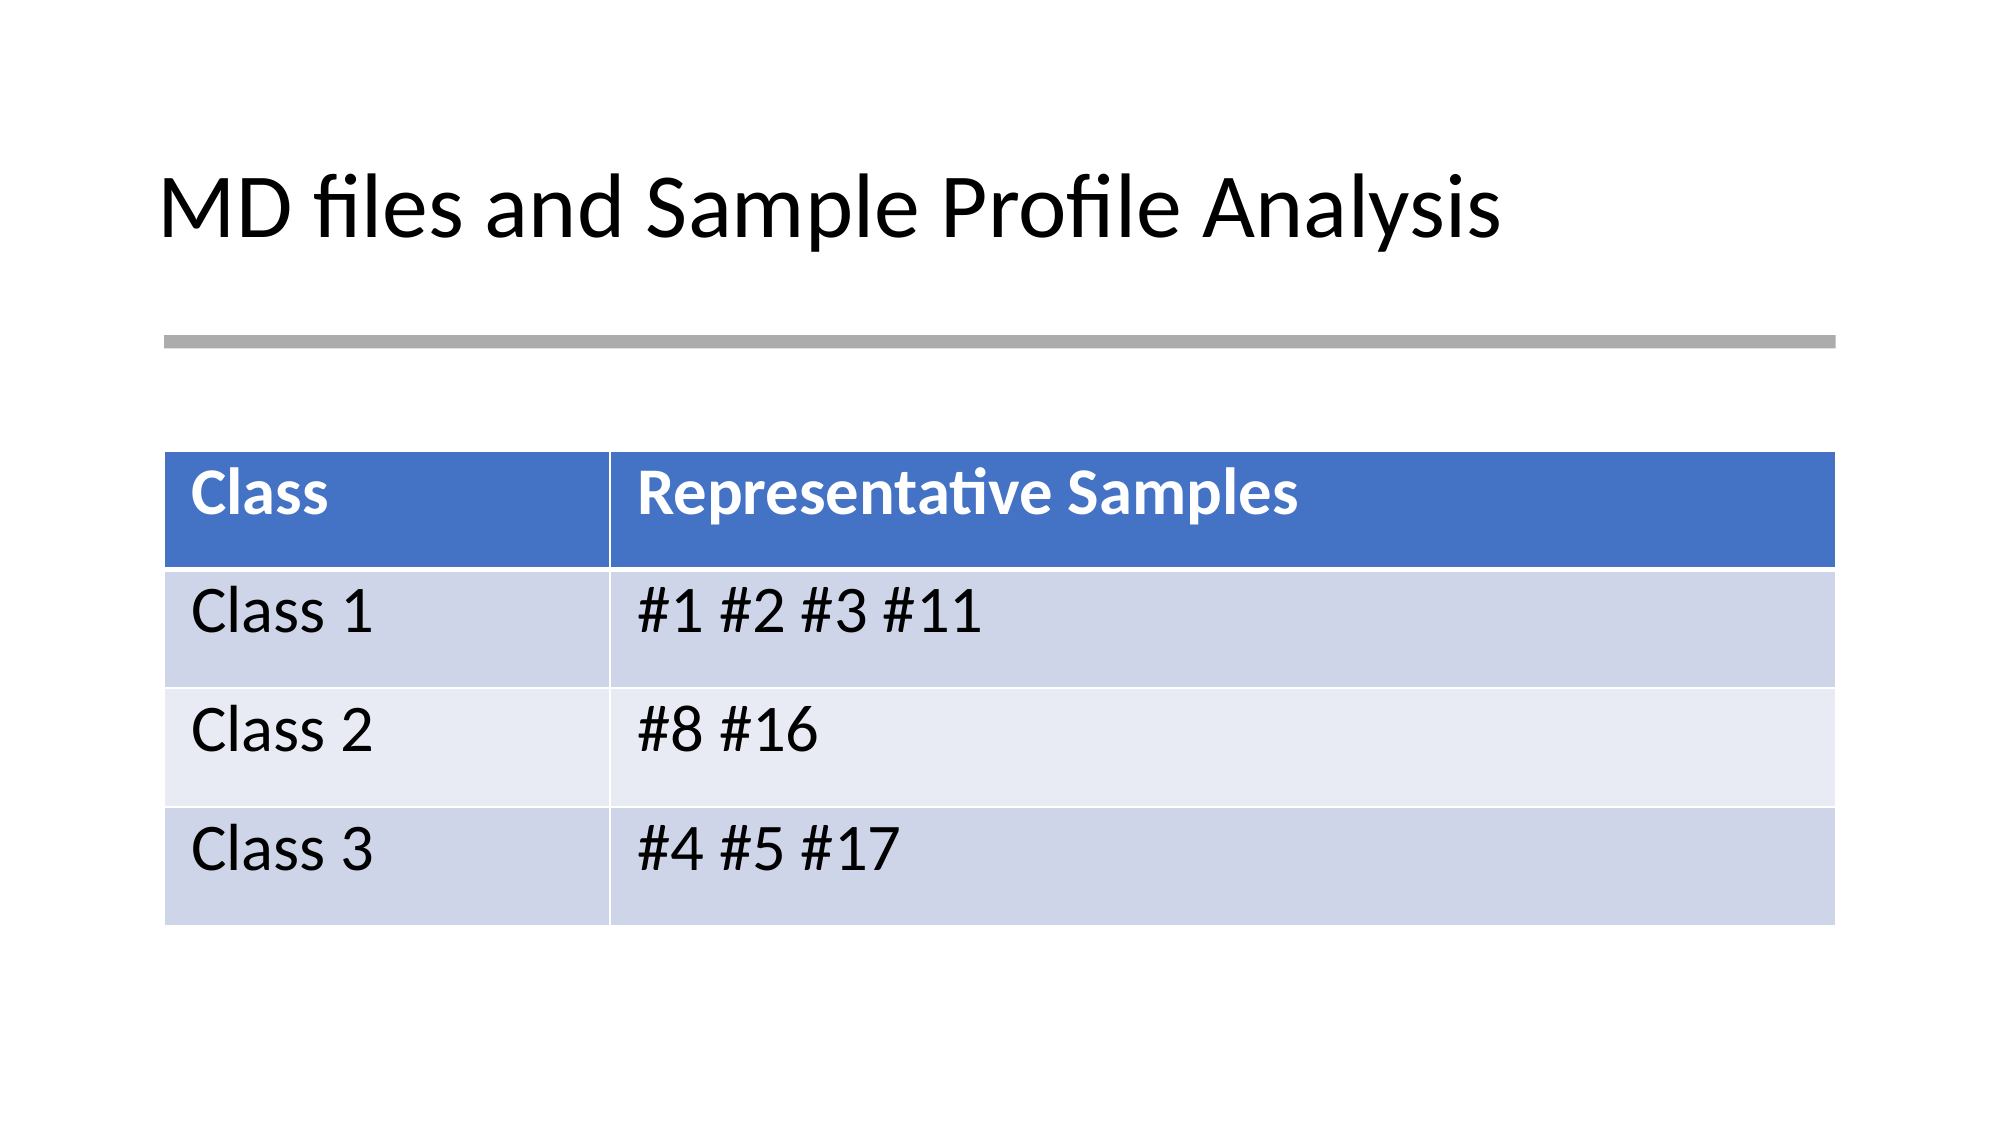

# MD files and Sample Profile Analysis

| Class | Representative Samples |
| --- | --- |
| Class 1 | #1 #2 #3 #11 |
| Class 2 | #8 #16 |
| Class 3 | #4 #5 #17 |